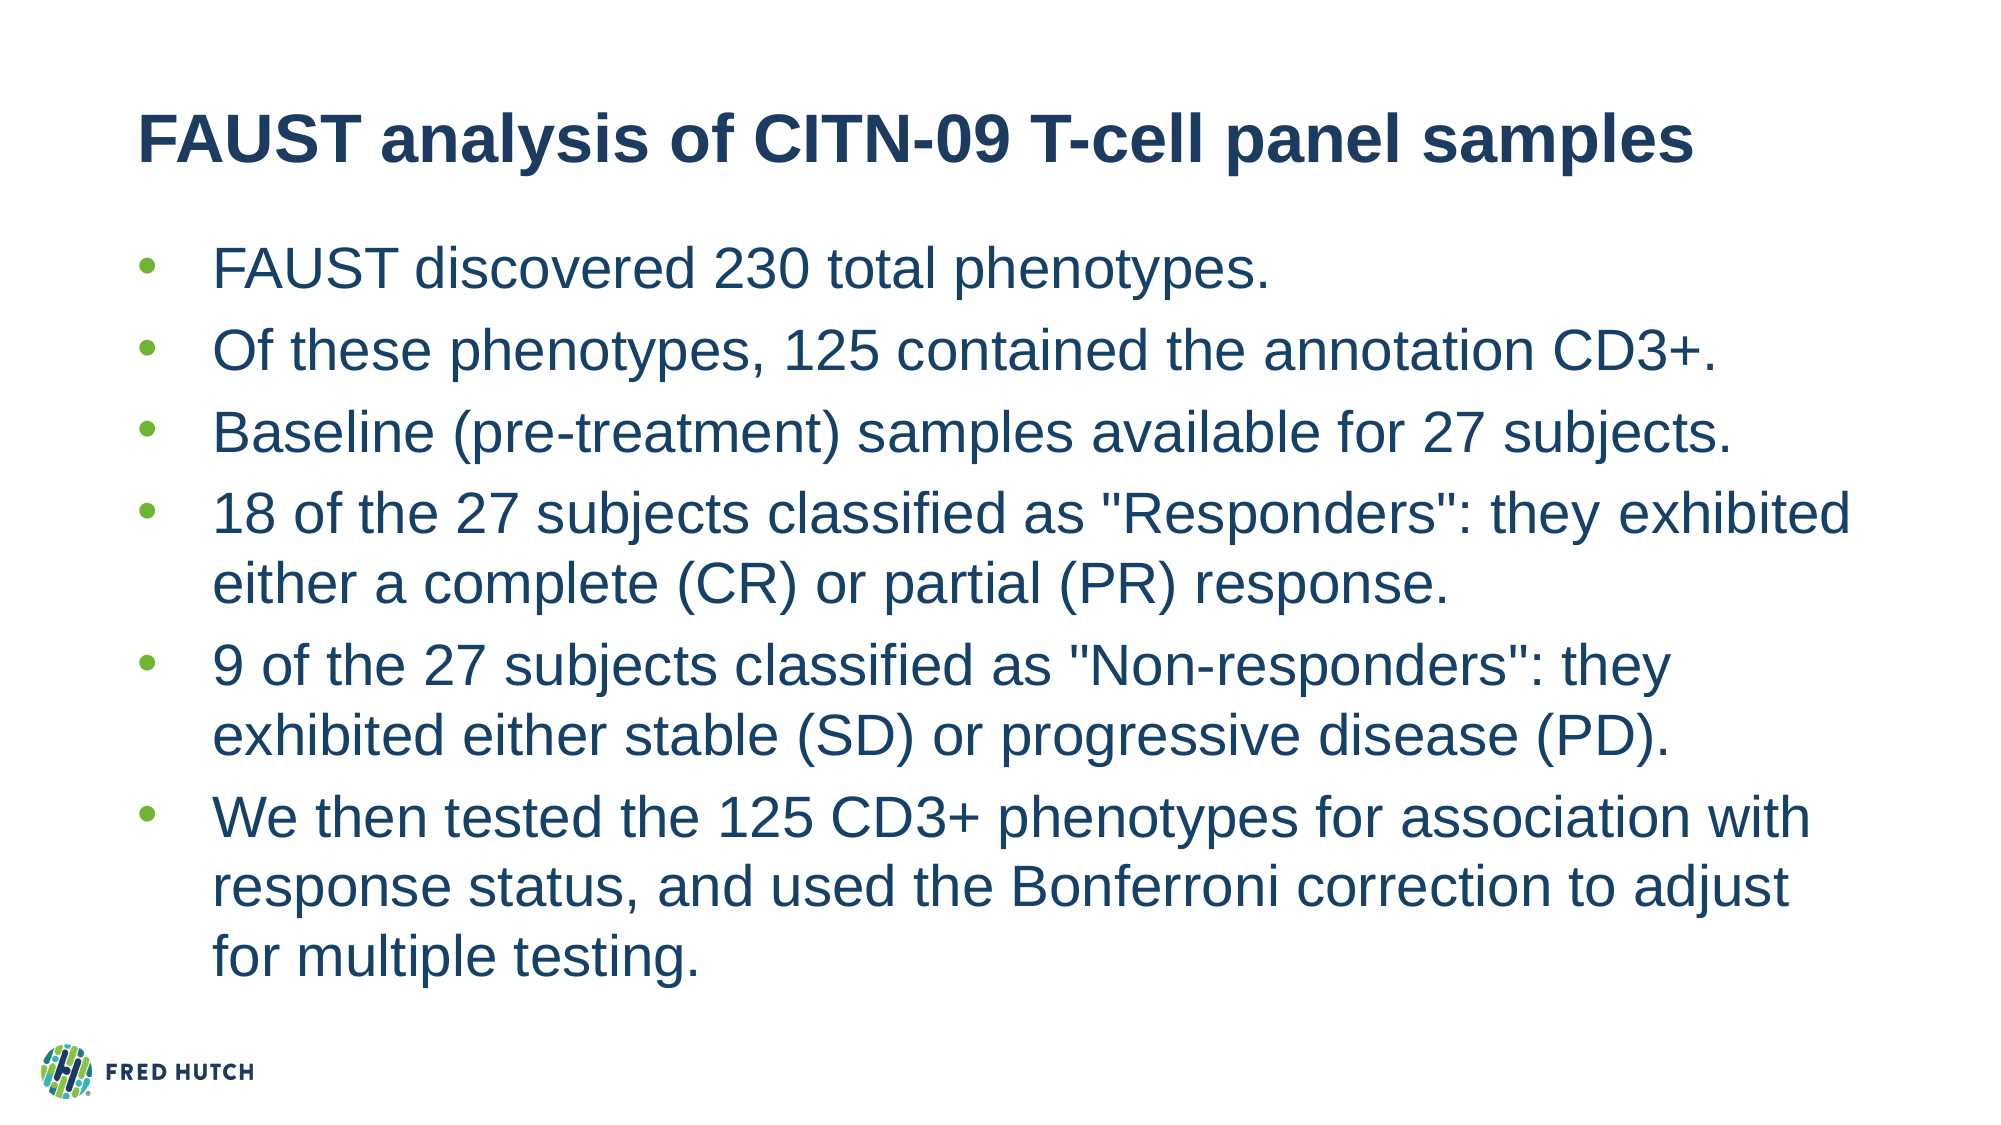

# FAUST analysis of CITN-09 T-cell panel samples

FAUST discovered 230 total phenotypes.
Of these phenotypes, 125 contained the annotation CD3+.
Baseline (pre-treatment) samples available for 27 subjects.
18 of the 27 subjects classified as "Responders": they exhibited either a complete (CR) or partial (PR) response.
9 of the 27 subjects classified as "Non-responders": they exhibited either stable (SD) or progressive disease (PD).
We then tested the 125 CD3+ phenotypes for association with response status, and used the Bonferroni correction to adjust for multiple testing.